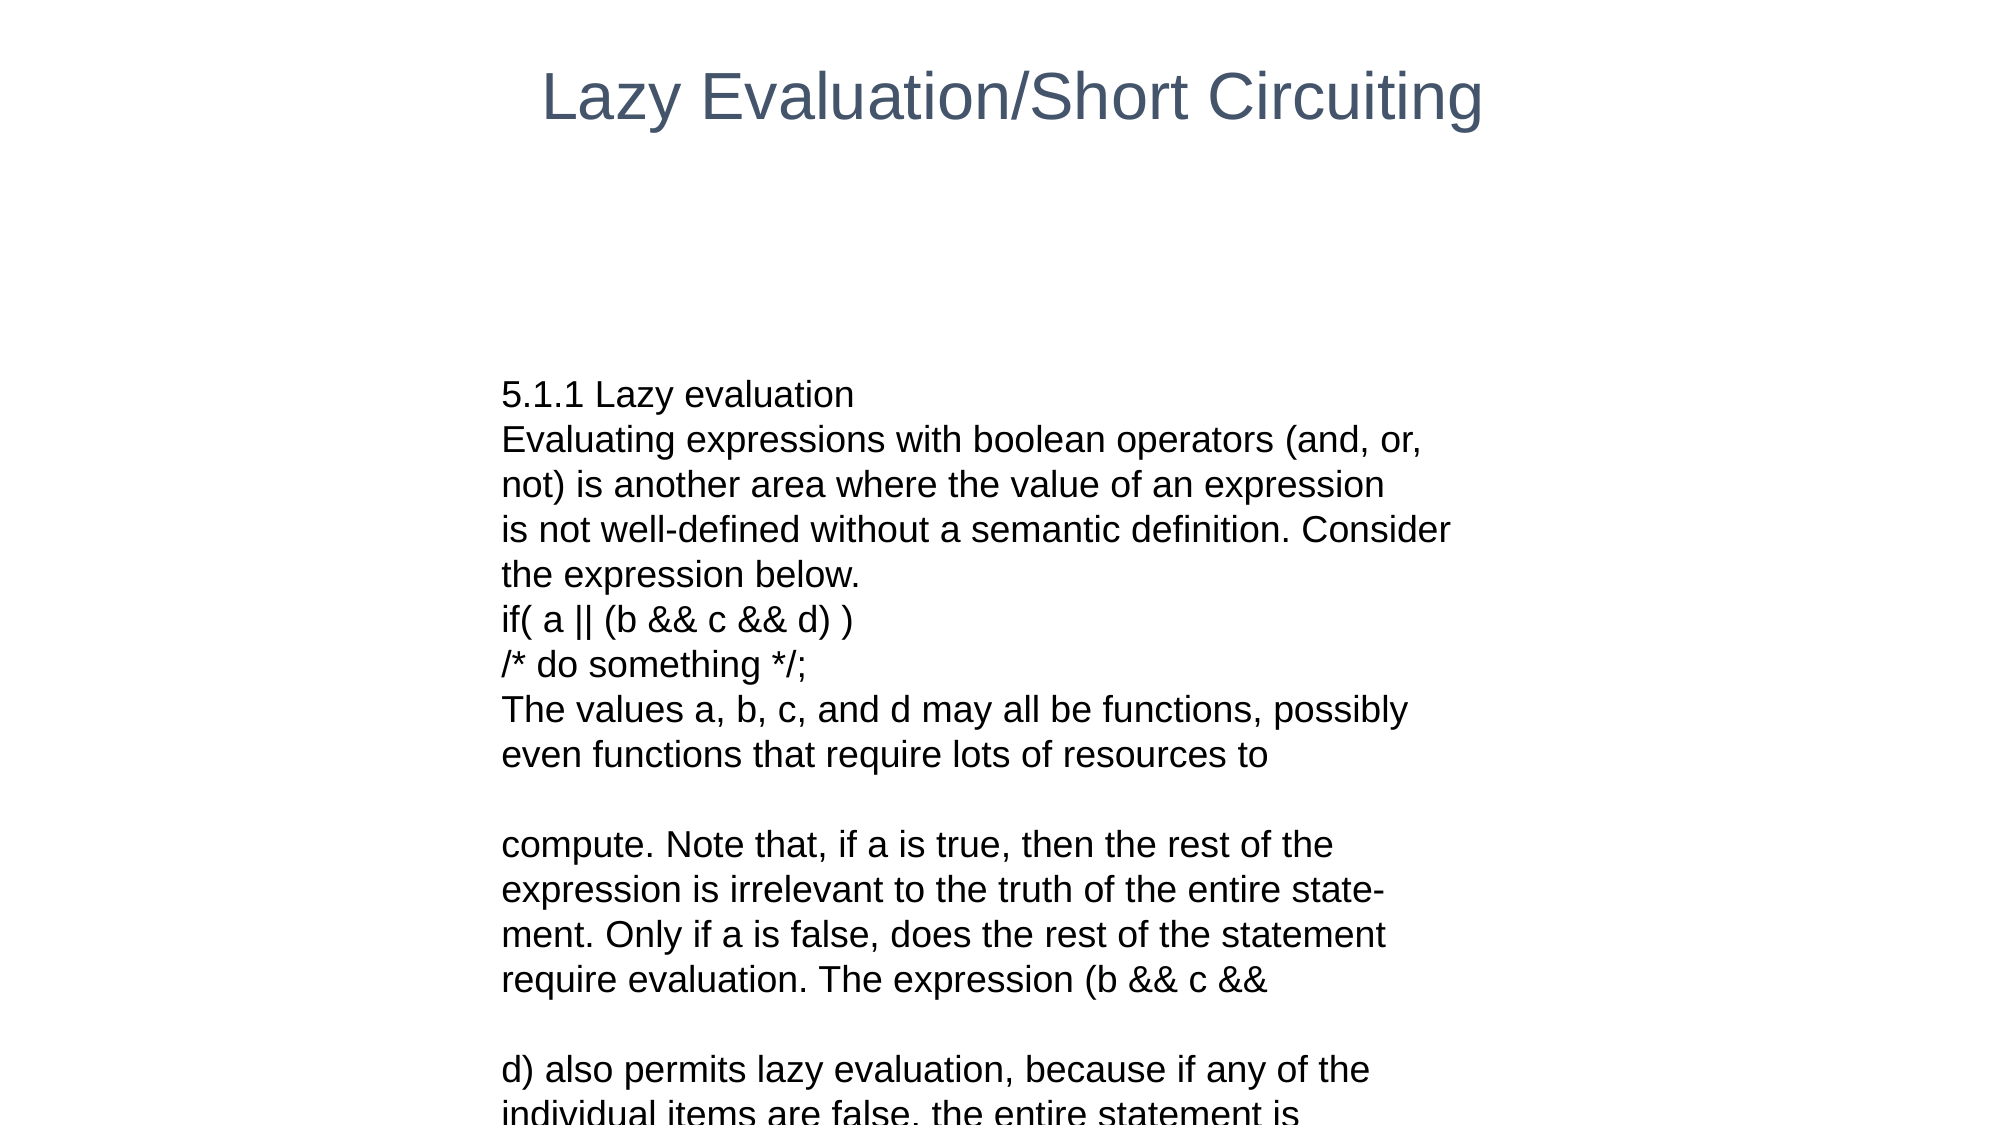

Lazy Evaluation/Short Circuiting
q’s type is unknown until the actual code runs!
It’s type can only be determined ("bound") once a variable is passed in!
5.1.1 Lazy evaluation
Evaluating expressions with boolean operators (and, or, not) is another area where the value of an expression
is not well-defined without a semantic definition. Consider the expression below.
if( a || (b && c && d) )
/* do something */;
The values a, b, c, and d may all be functions, possibly even functions that require lots of resources to

compute. Note that, if a is true, then the rest of the expression is irrelevant to the truth of the entire state-
ment. Only if a is false, does the rest of the statement require evaluation. The expression (b && c &&

d) also permits lazy evaluation, because if any of the individual items are false, the entire statement is
false. Therefore, the most efficient method of evaluating the expression is to treat it as a set of nested
if-statements.
if(b) {
if(c) {
if(d) {
/* do something */
}
}
}